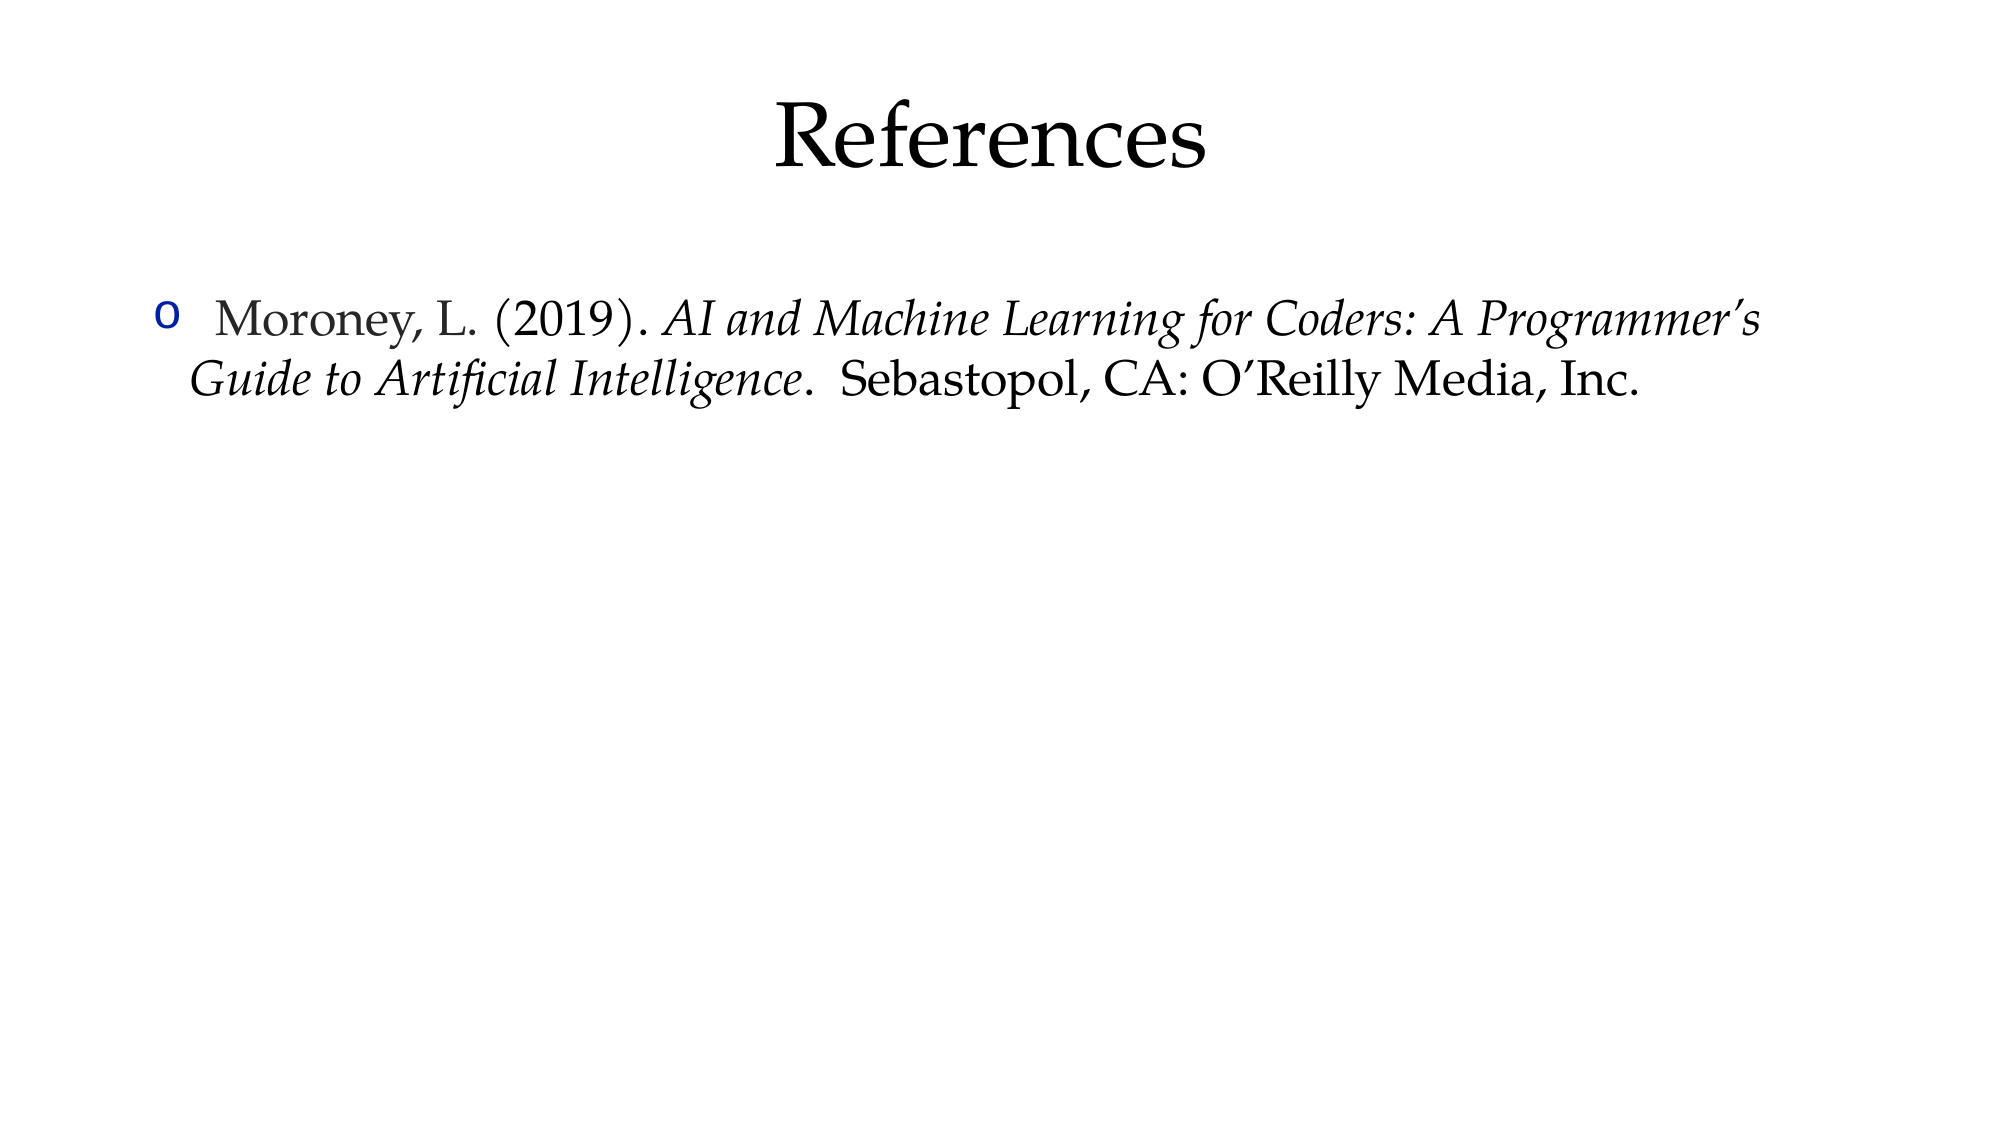

References

  Moroney, L. (2019). AI and Machine Learning for Coders: A Programmer’s Guide to Artificial Intelligence.  Sebastopol, CA: O’Reilly Media, Inc.